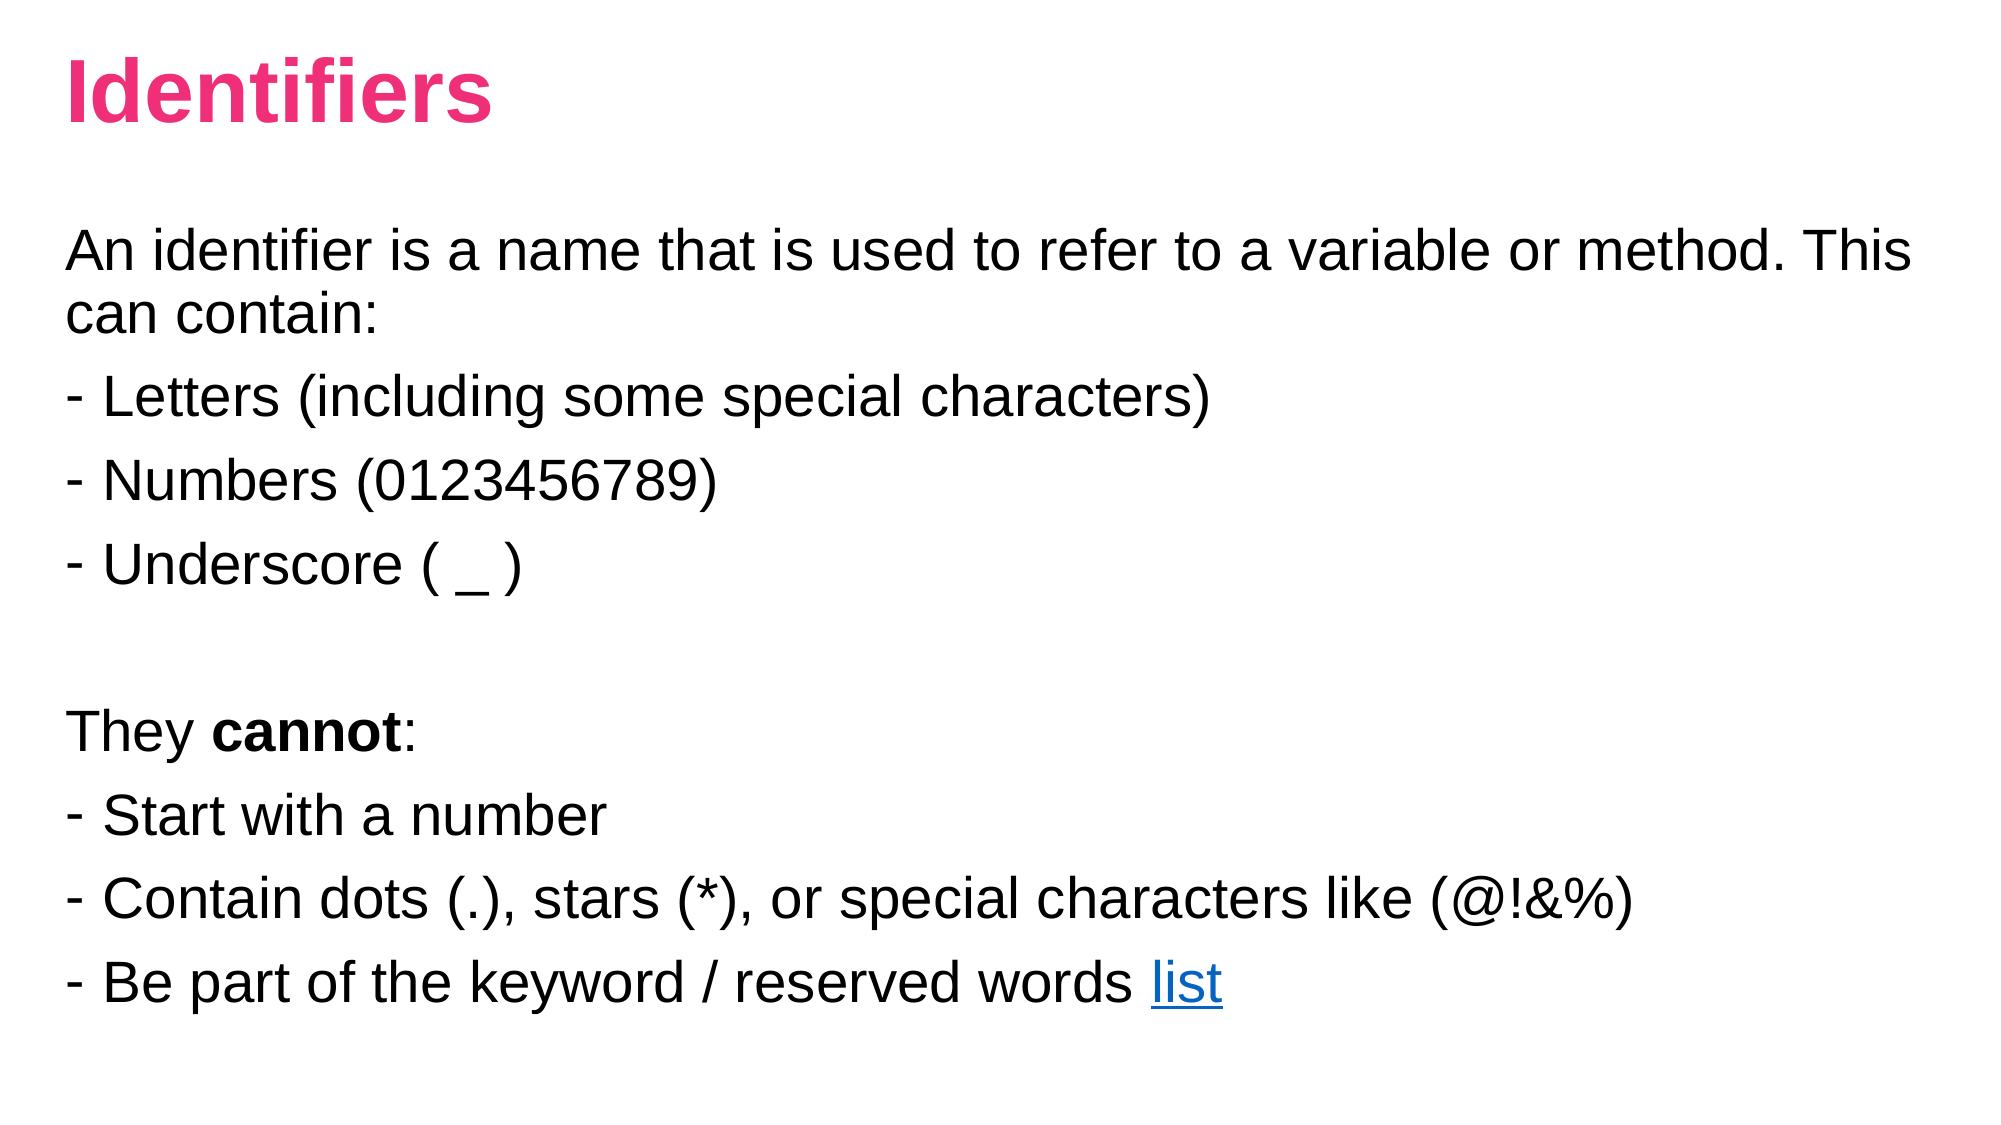

# Identifiers
An identifier is a name that is used to refer to a variable or method. This can contain:
Letters (including some special characters)
Numbers (0123456789)
Underscore ( _ )

They cannot:
Start with a number
Contain dots (.), stars (*), or special characters like (@!&%)
Be part of the keyword / reserved words list